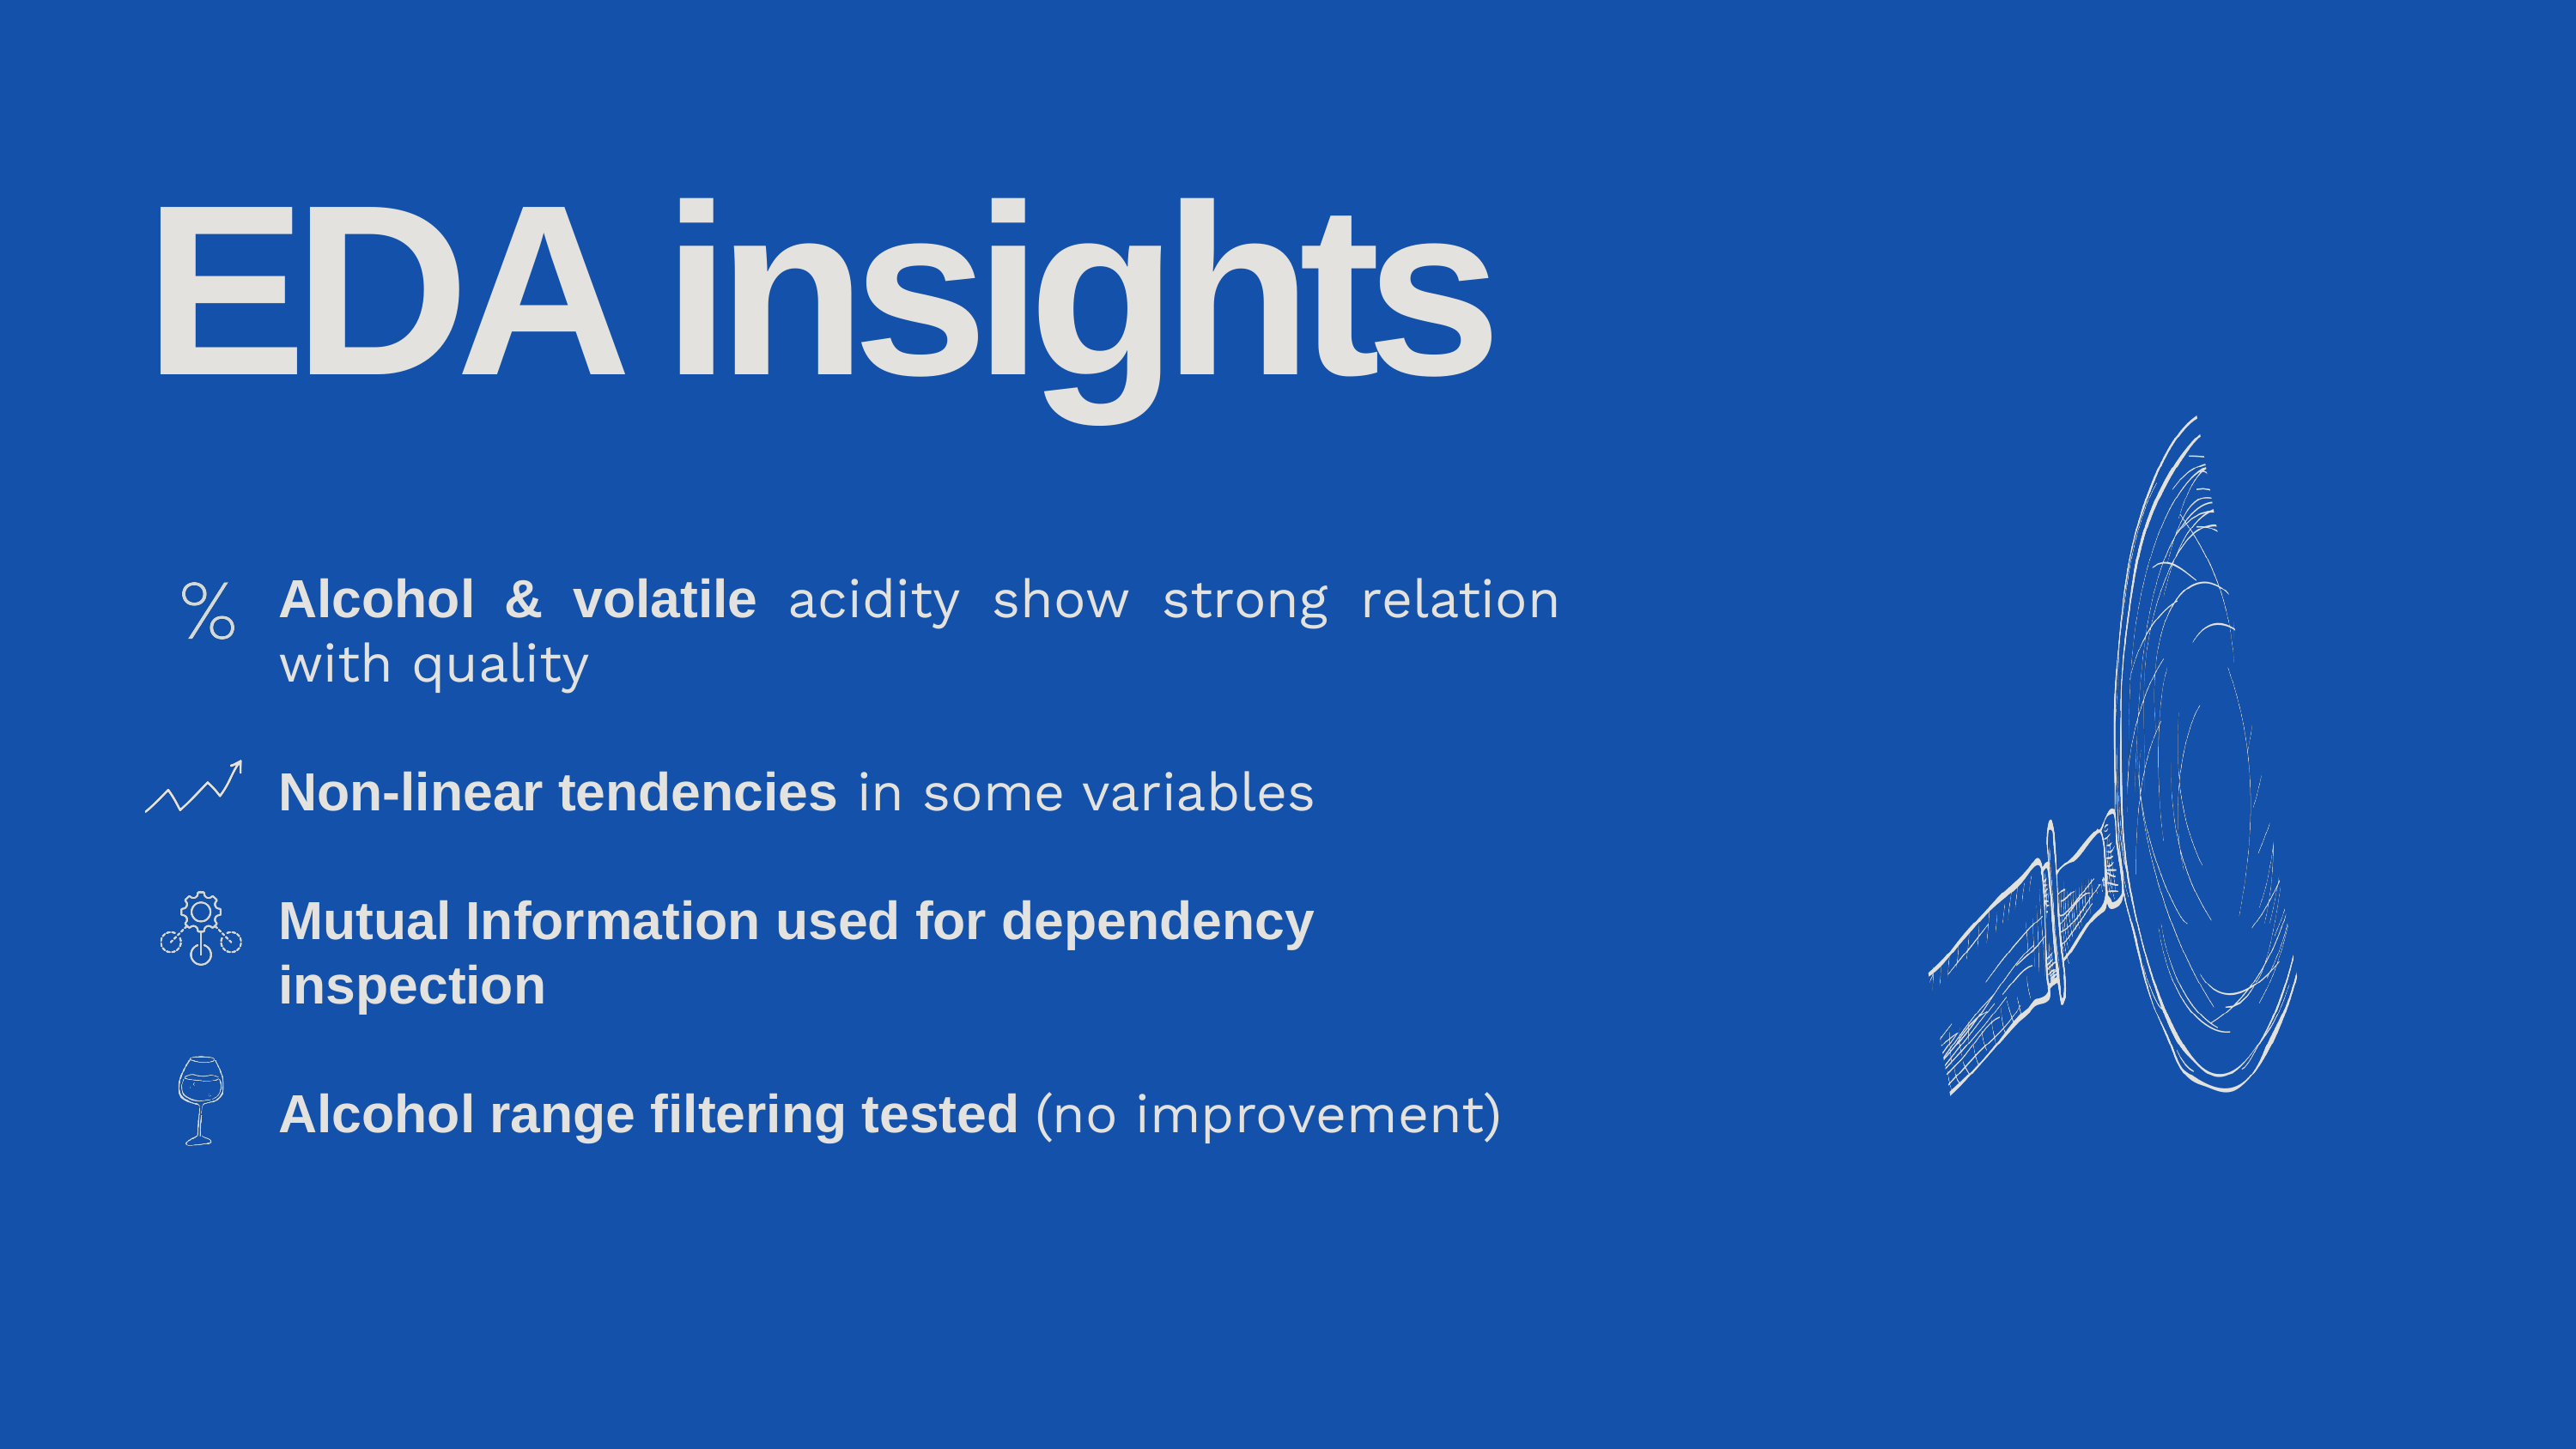

EDA insights
Alcohol & volatile acidity show strong relation with quality

Non-linear tendencies in some variables

Mutual Information used for dependency inspection

Alcohol range filtering tested (no improvement)